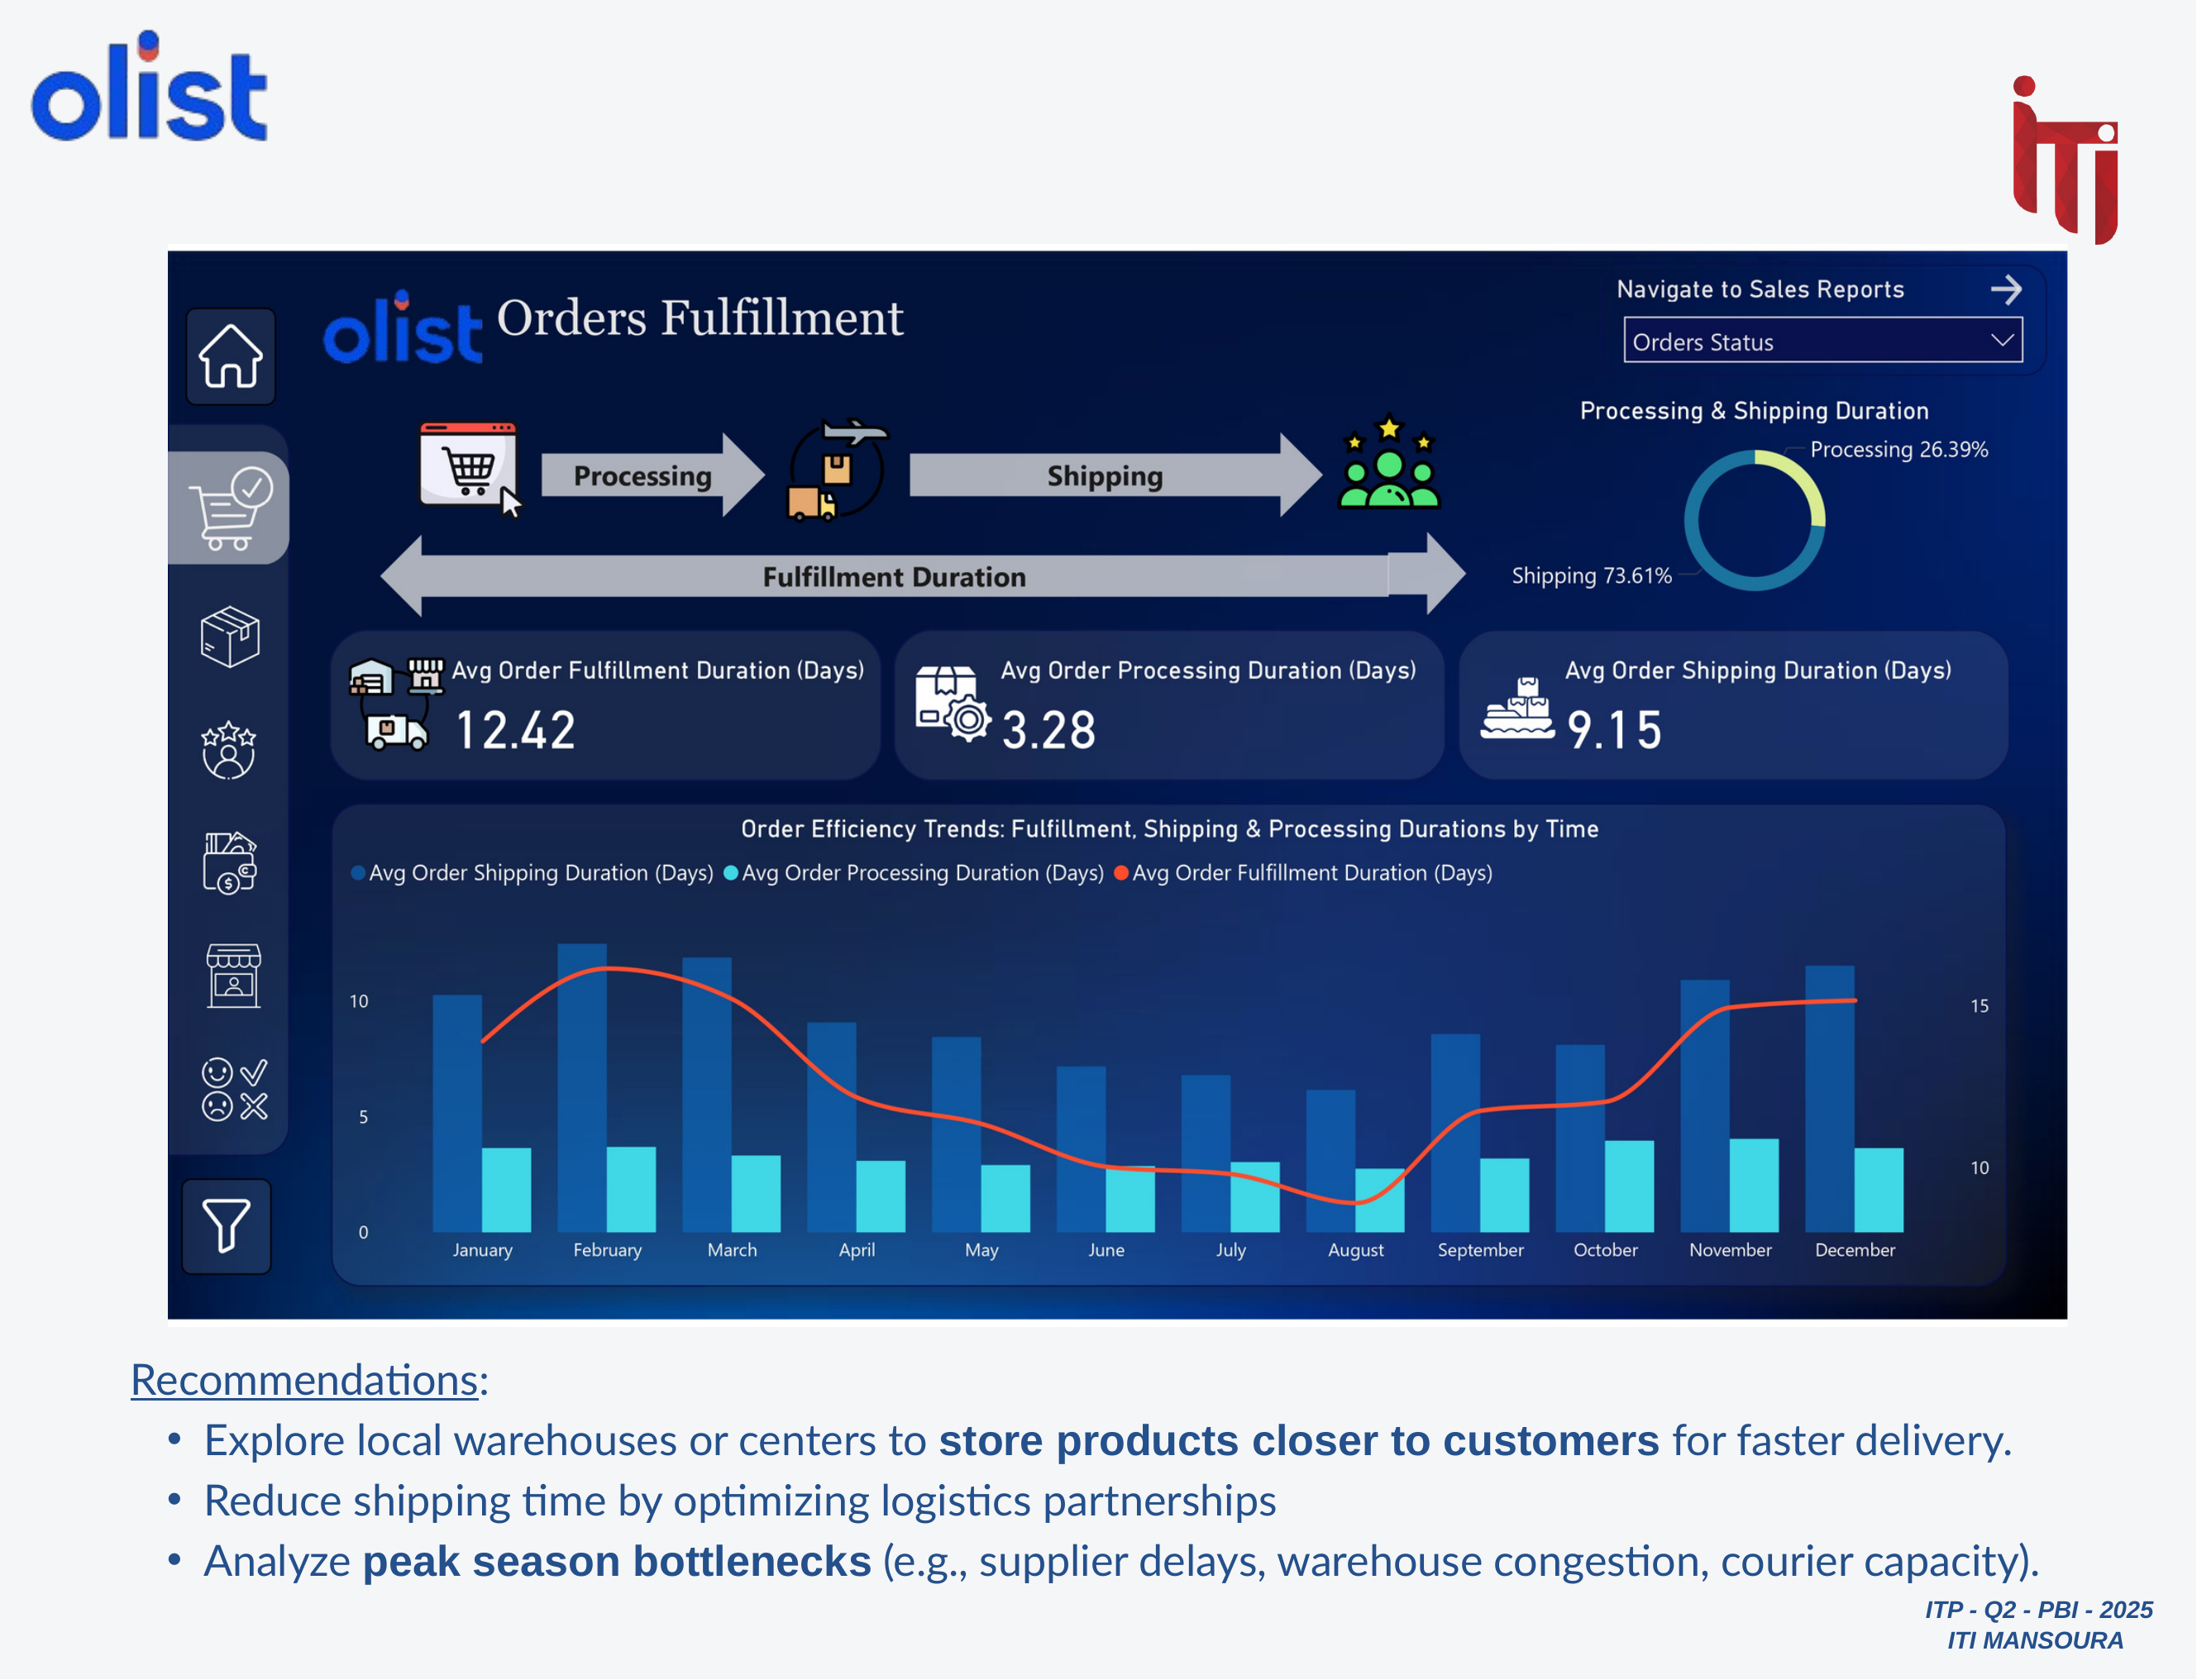

Recommendations:
Explore local warehouses or centers to store products closer to customers for faster delivery.
Reduce shipping time by optimizing logistics partnerships
Analyze peak season bottlenecks (e.g., supplier delays, warehouse congestion, courier capacity).
 ITP - Q2 - PBI - 2025
ITI MANSOURA